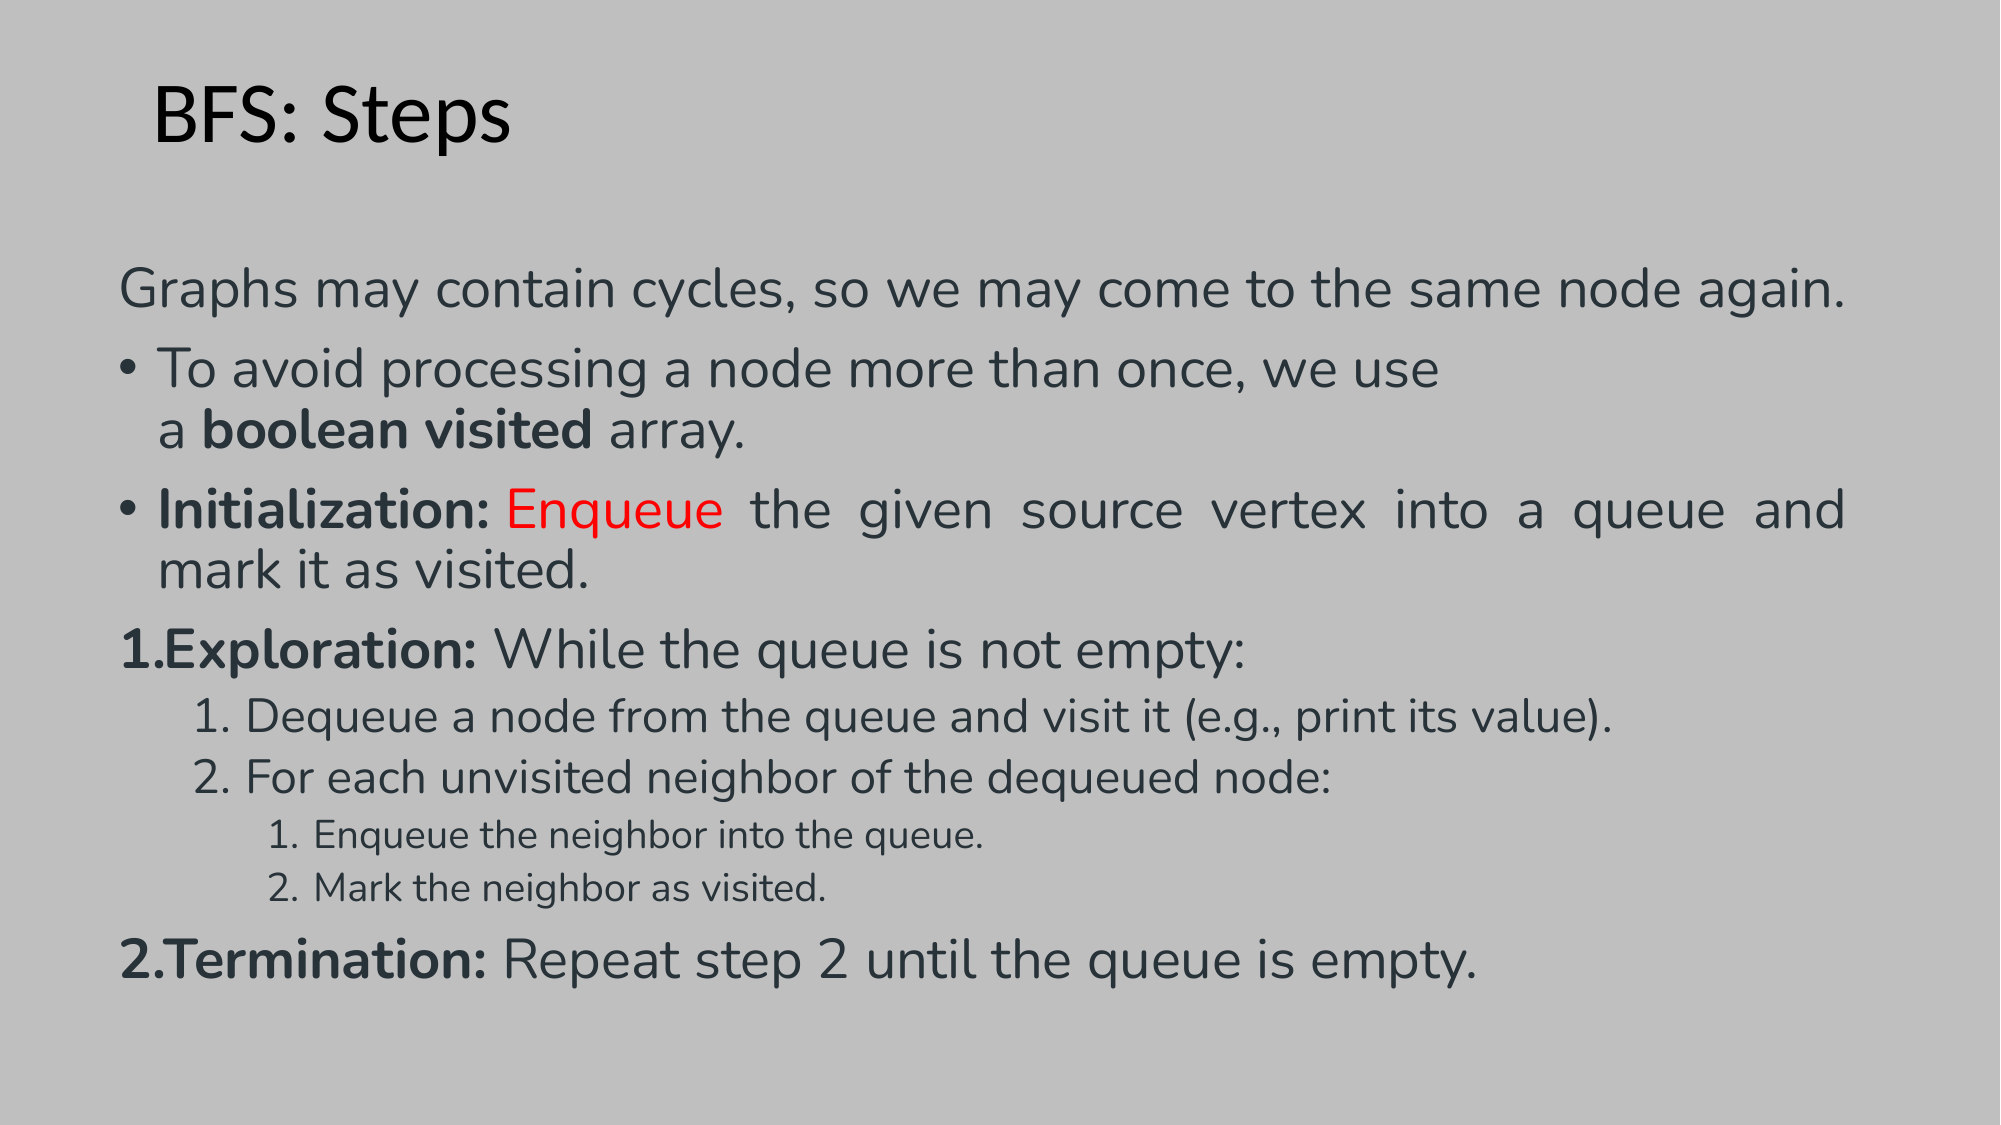

# BFS: Steps
Graphs may contain cycles, so we may come to the same node again.
To avoid processing a node more than once, we use a boolean visited array.
Initialization: Enqueue the given source vertex into a queue and mark it as visited.
Exploration: While the queue is not empty:
Dequeue a node from the queue and visit it (e.g., print its value).
For each unvisited neighbor of the dequeued node:
Enqueue the neighbor into the queue.
Mark the neighbor as visited.
Termination: Repeat step 2 until the queue is empty.